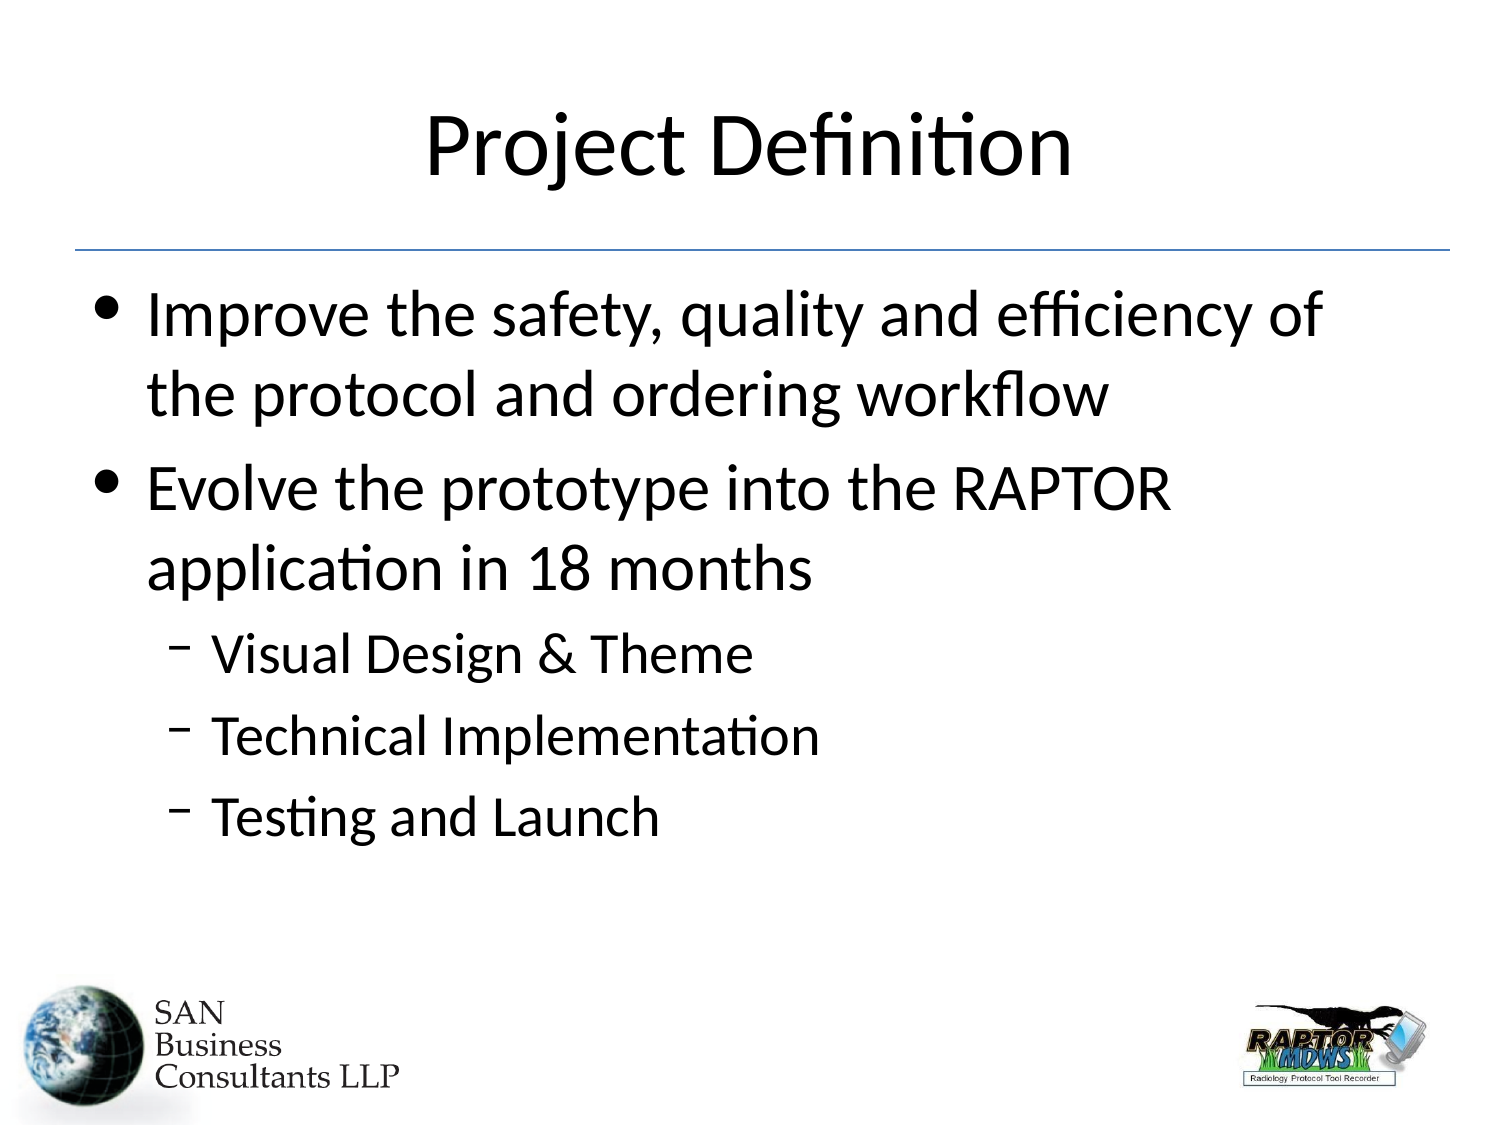

# Project Definition
Improve the safety, quality and efficiency of the protocol and ordering workflow
Evolve the prototype into the RAPTOR application in 18 months
Visual Design & Theme
Technical Implementation
Testing and Launch